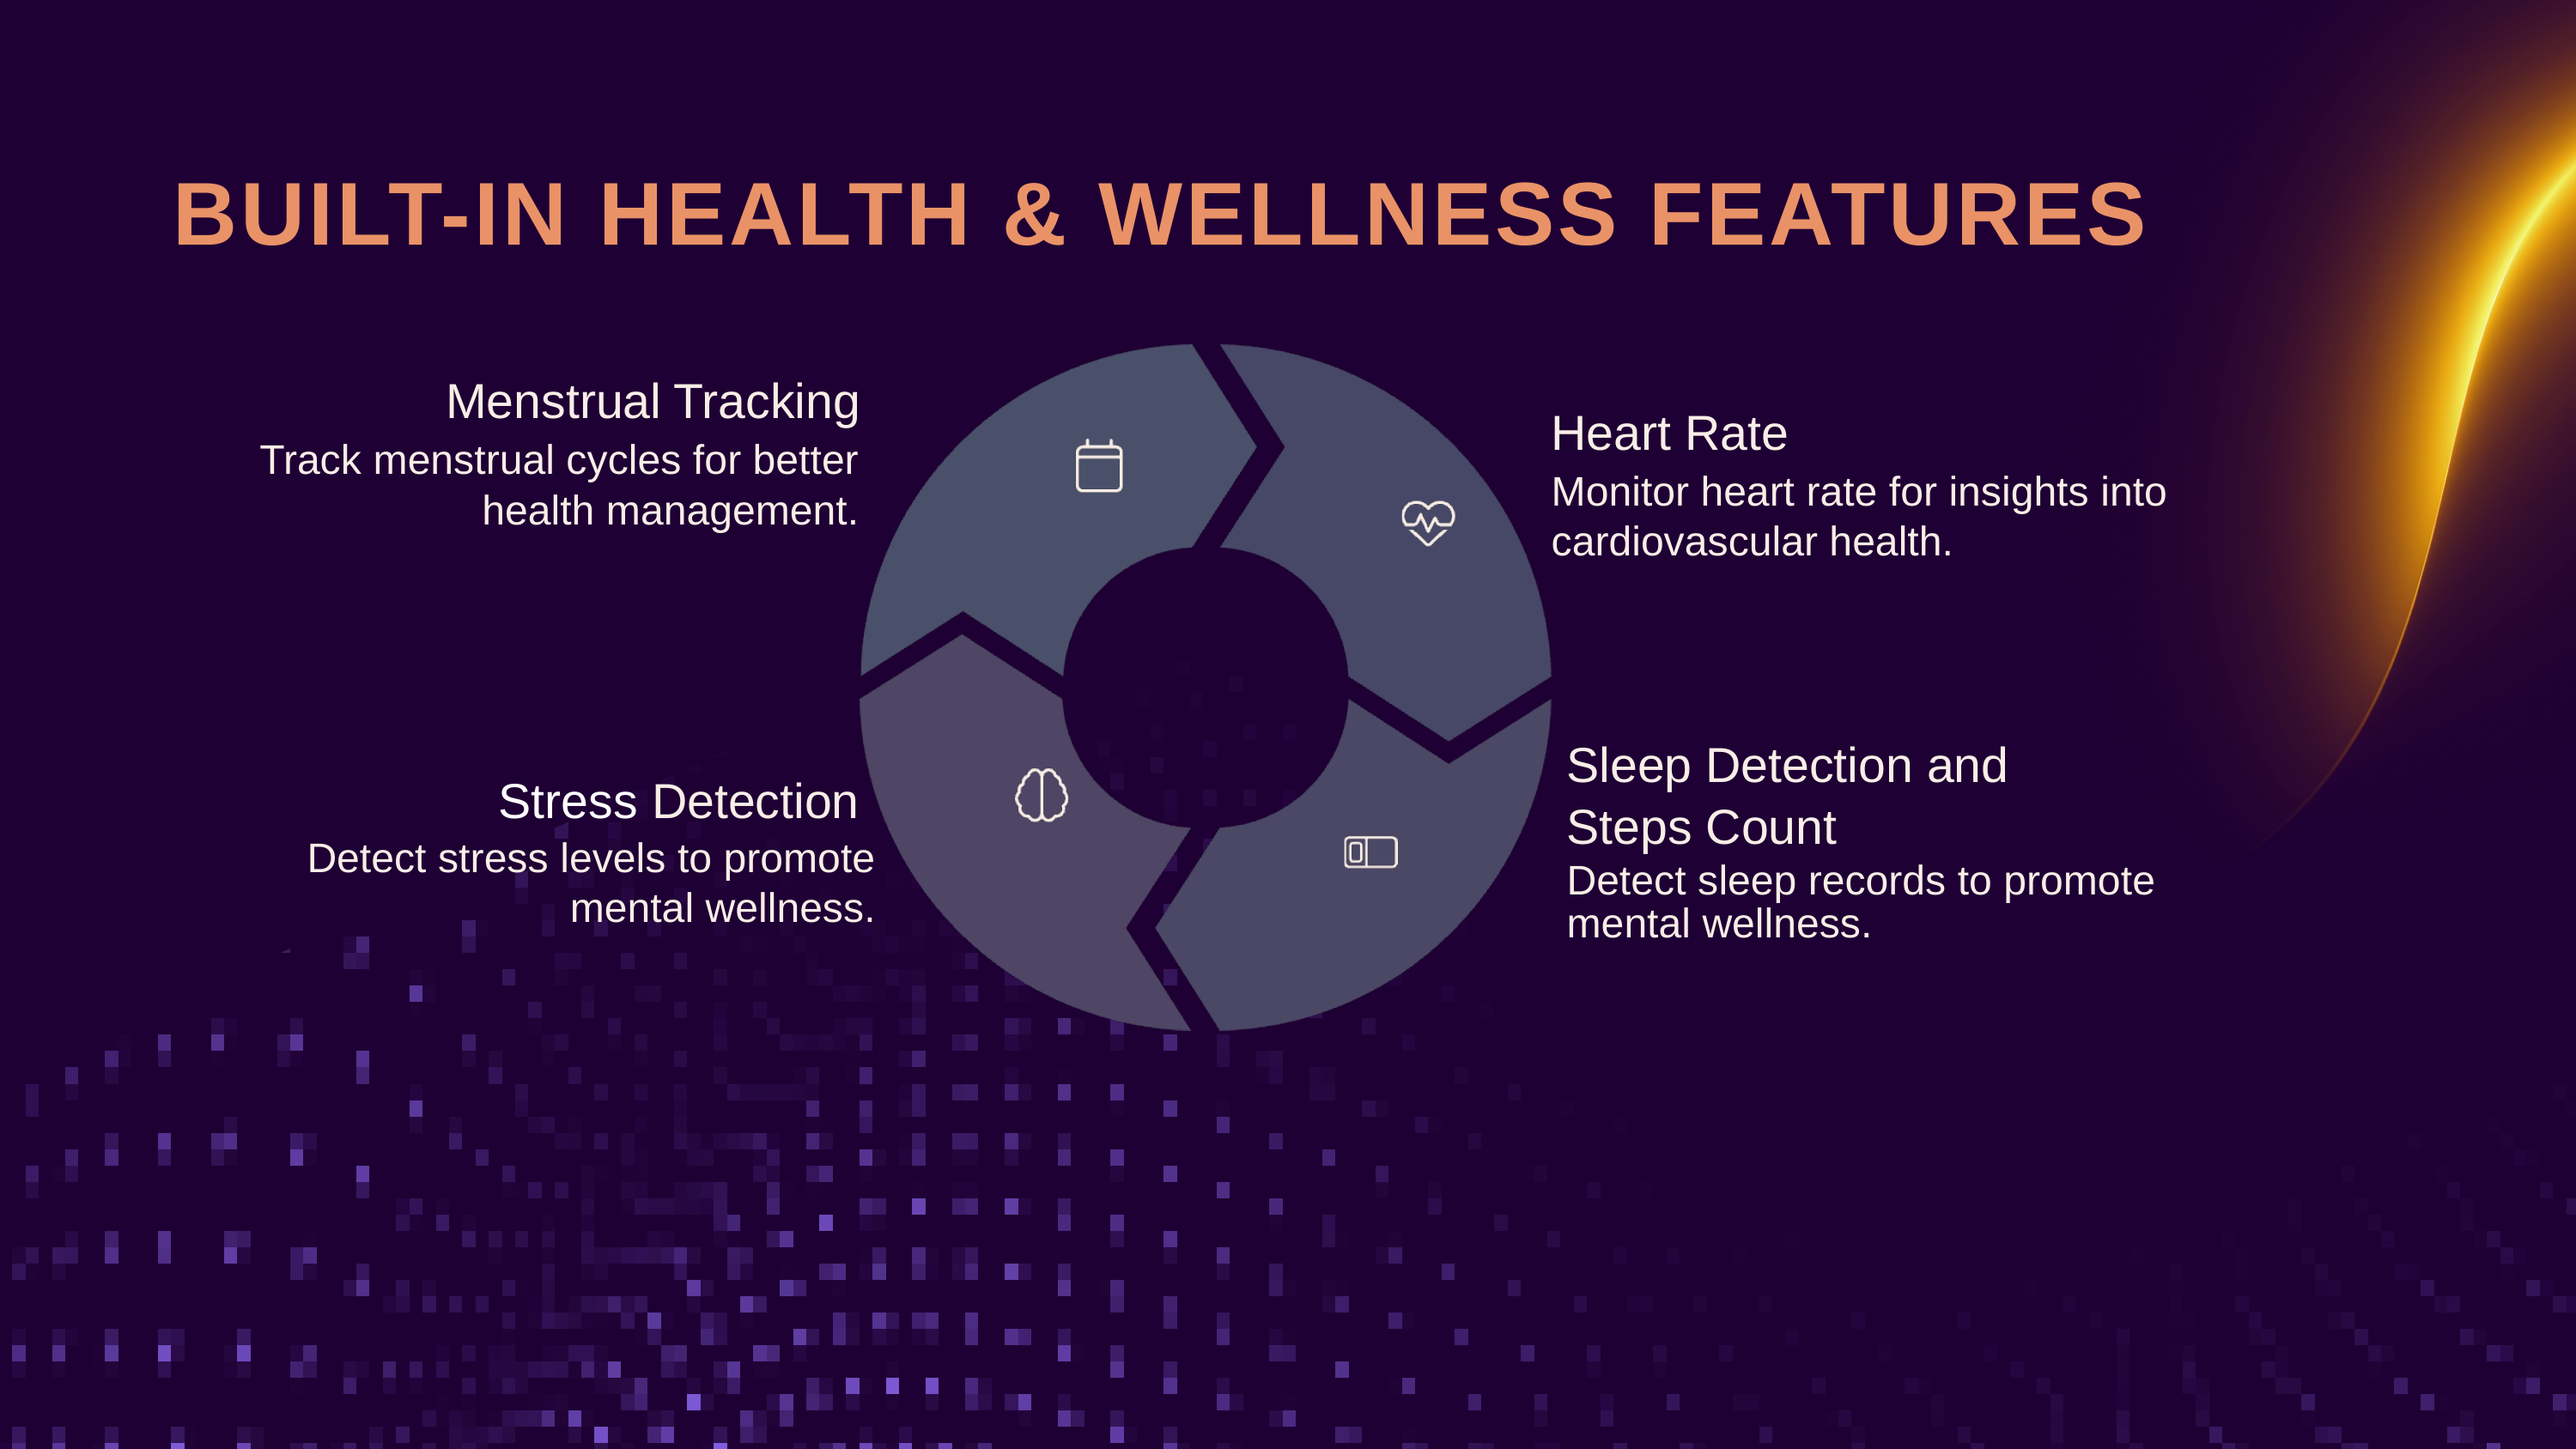

BUILT-IN HEALTH & WELLNESS FEATURES

Menstrual Tracking

Heart Rate

Track menstrual cycles for better health management.

Monitor heart rate for insights into cardiovascular health.

Sleep Detection and Steps Count

Stress Detection

Detect stress levels to promote mental wellness.

Detect sleep records to promote mental wellness.